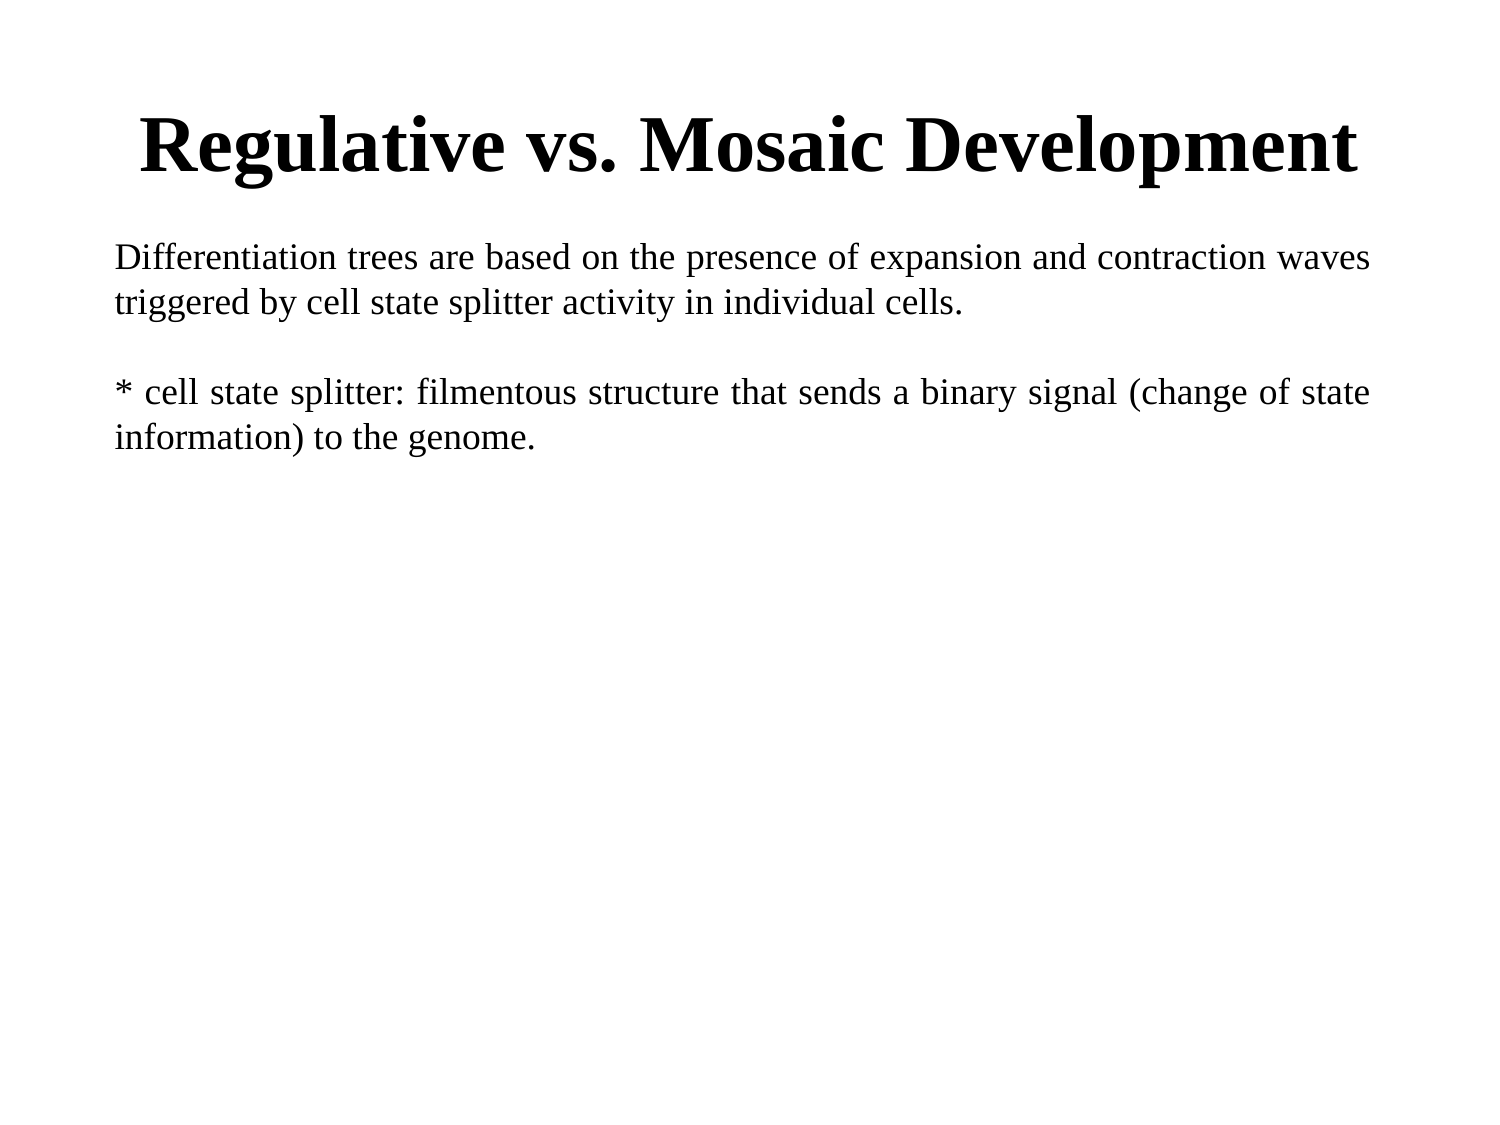

# Regulative vs. Mosaic Development
Differentiation trees are based on the presence of expansion and contraction waves triggered by cell state splitter activity in individual cells.

* cell state splitter: filmentous structure that sends a binary signal (change of state information) to the genome.